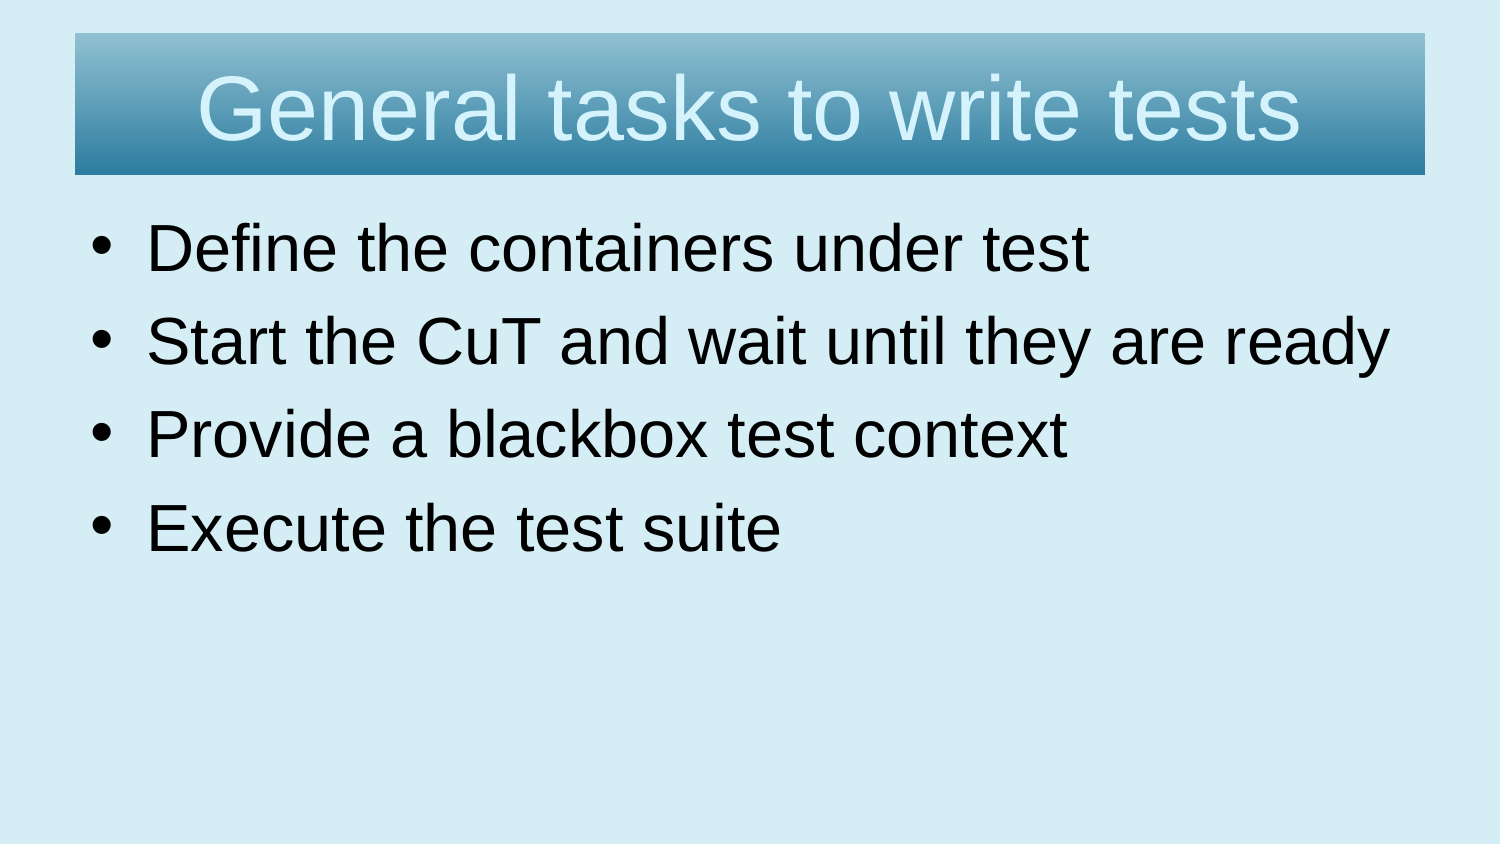

# General tasks to write tests
Define the containers under test
Start the CuT and wait until they are ready
Provide a blackbox test context
Execute the test suite